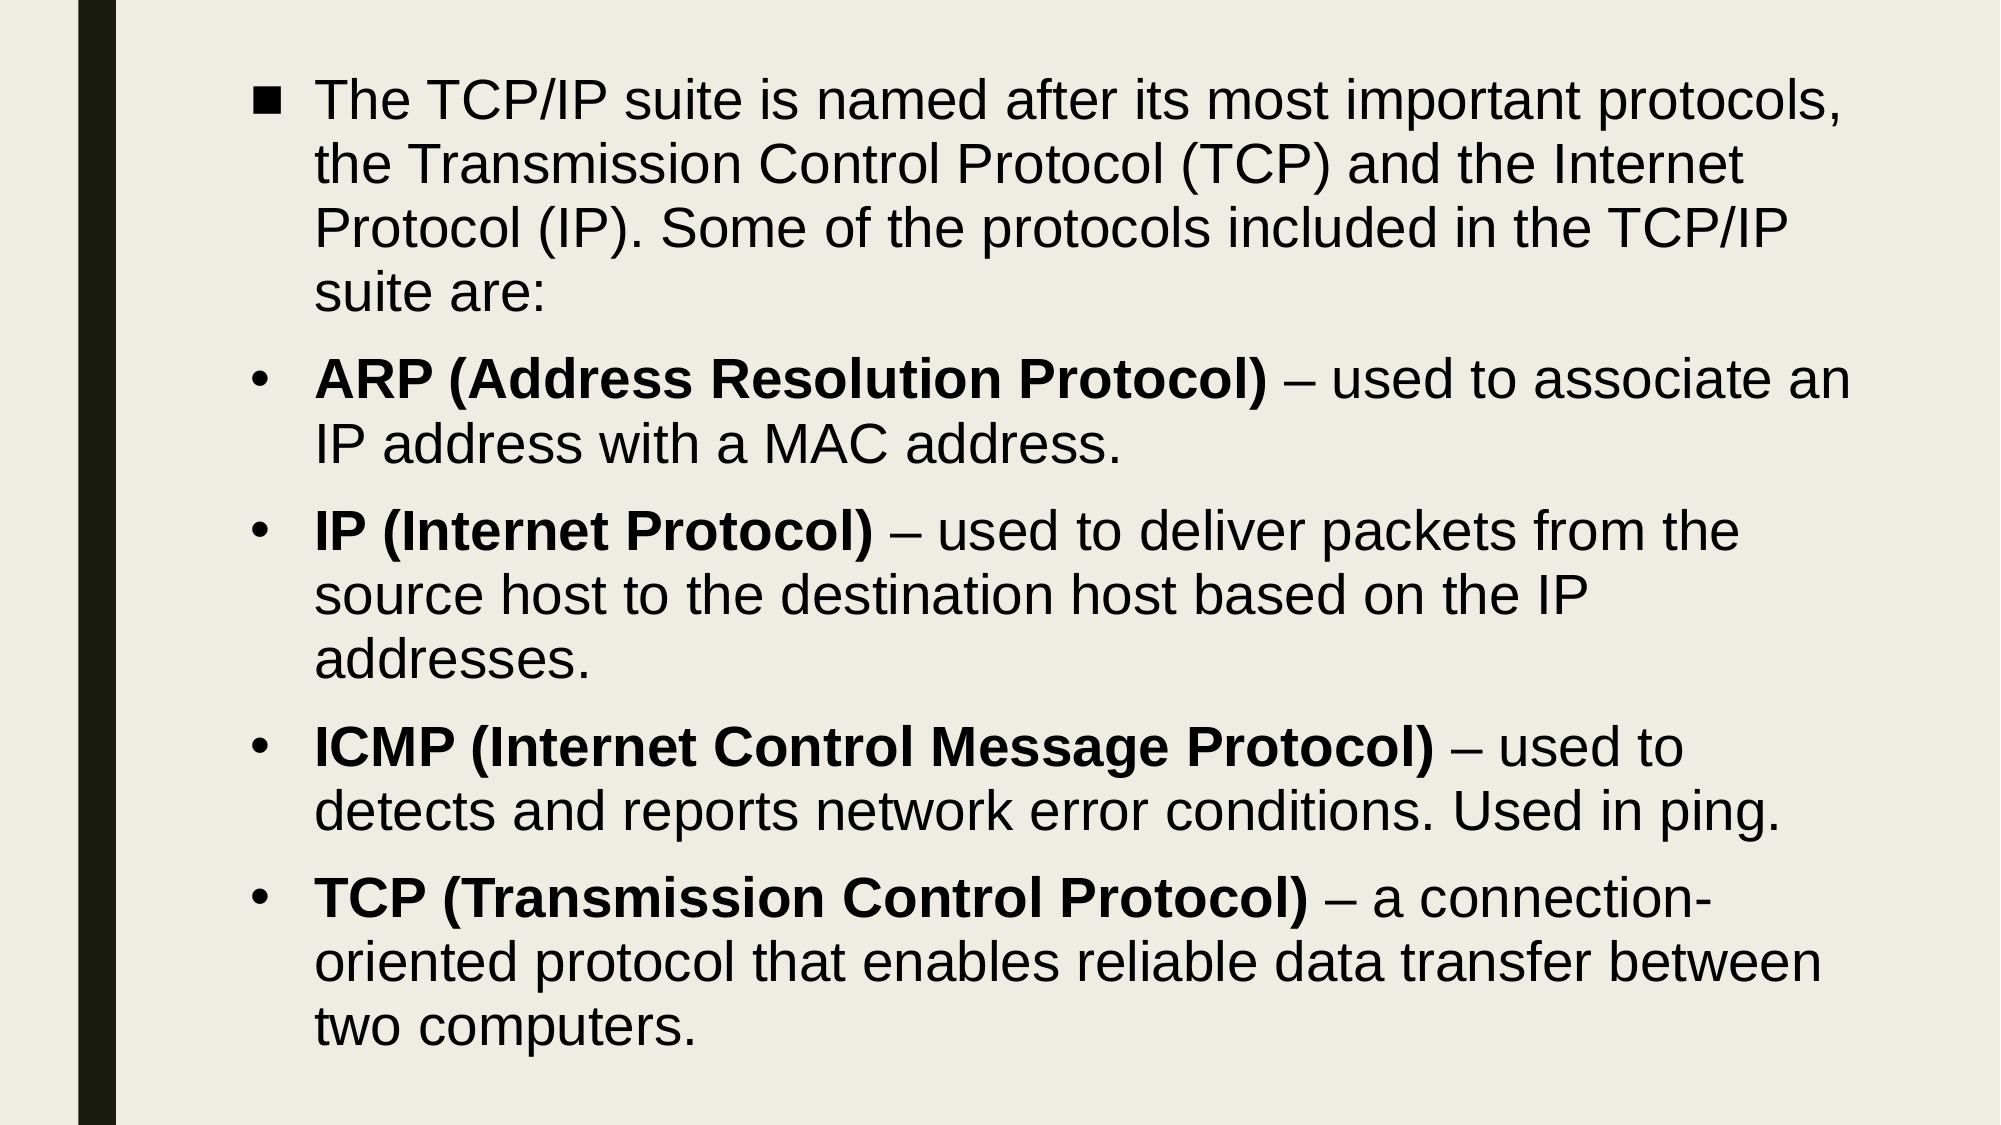

The TCP/IP suite is named after its most important protocols, the Transmission Control Protocol (TCP) and the Internet Protocol (IP). Some of the protocols included in the TCP/IP suite are:
ARP (Address Resolution Protocol) – used to associate an IP address with a MAC address.
IP (Internet Protocol) – used to deliver packets from the source host to the destination host based on the IP addresses.
ICMP (Internet Control Message Protocol) – used to detects and reports network error conditions. Used in ping.
TCP (Transmission Control Protocol) – a connection-oriented protocol that enables reliable data transfer between two computers.